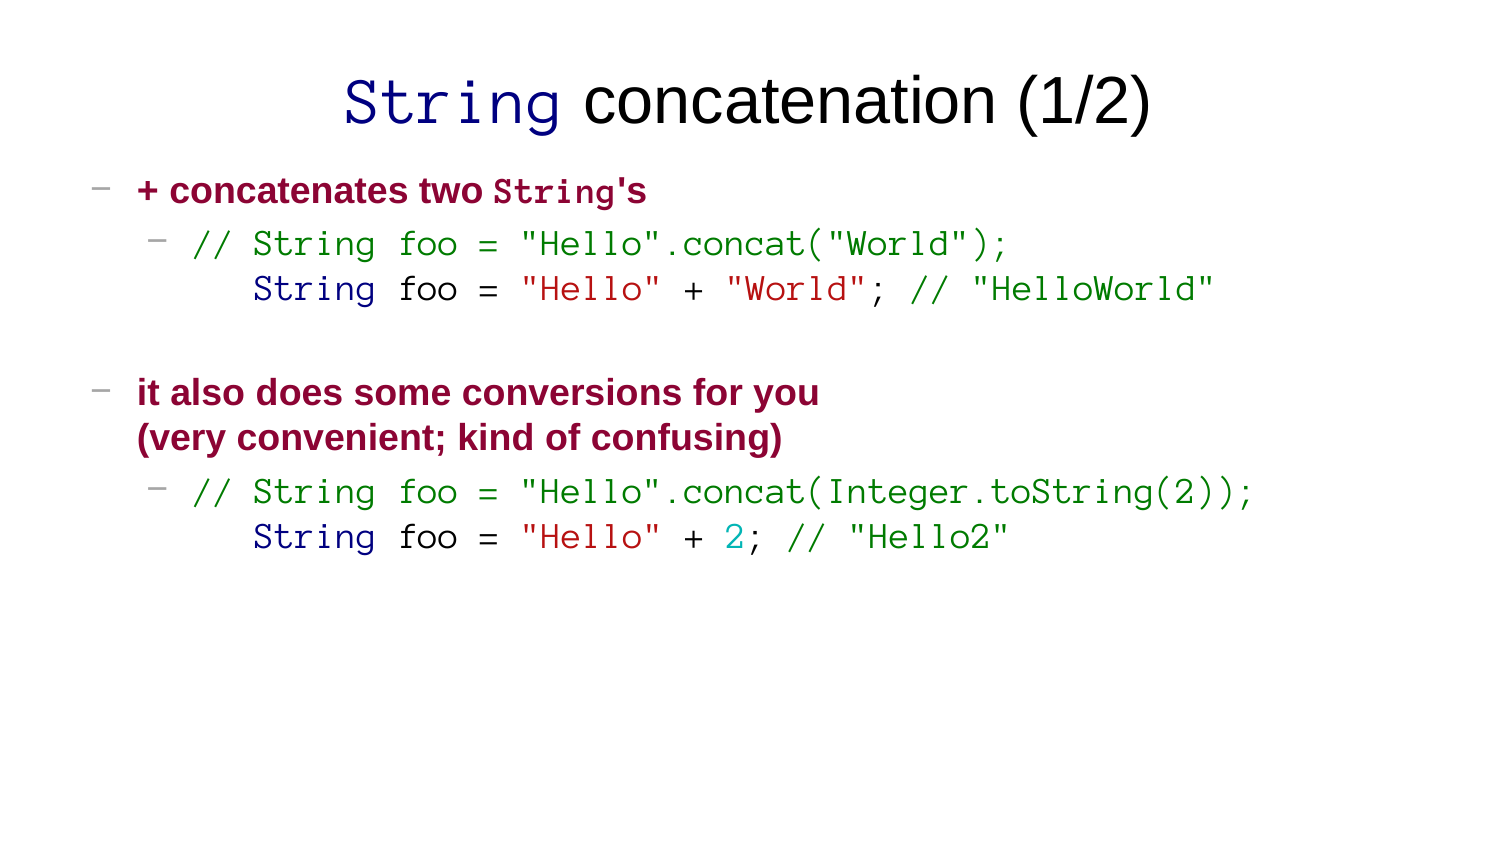

# String concatenation (1/2)
+ concatenates two String's
// String foo = "Hello".concat("World");
   String foo = "Hello" + "World"; // "HelloWorld"

it also does some conversions for you
(very convenient; kind of confusing)
// String foo = "Hello".concat(Integer.toString(2));
   String foo = "Hello" + 2; // "Hello2"